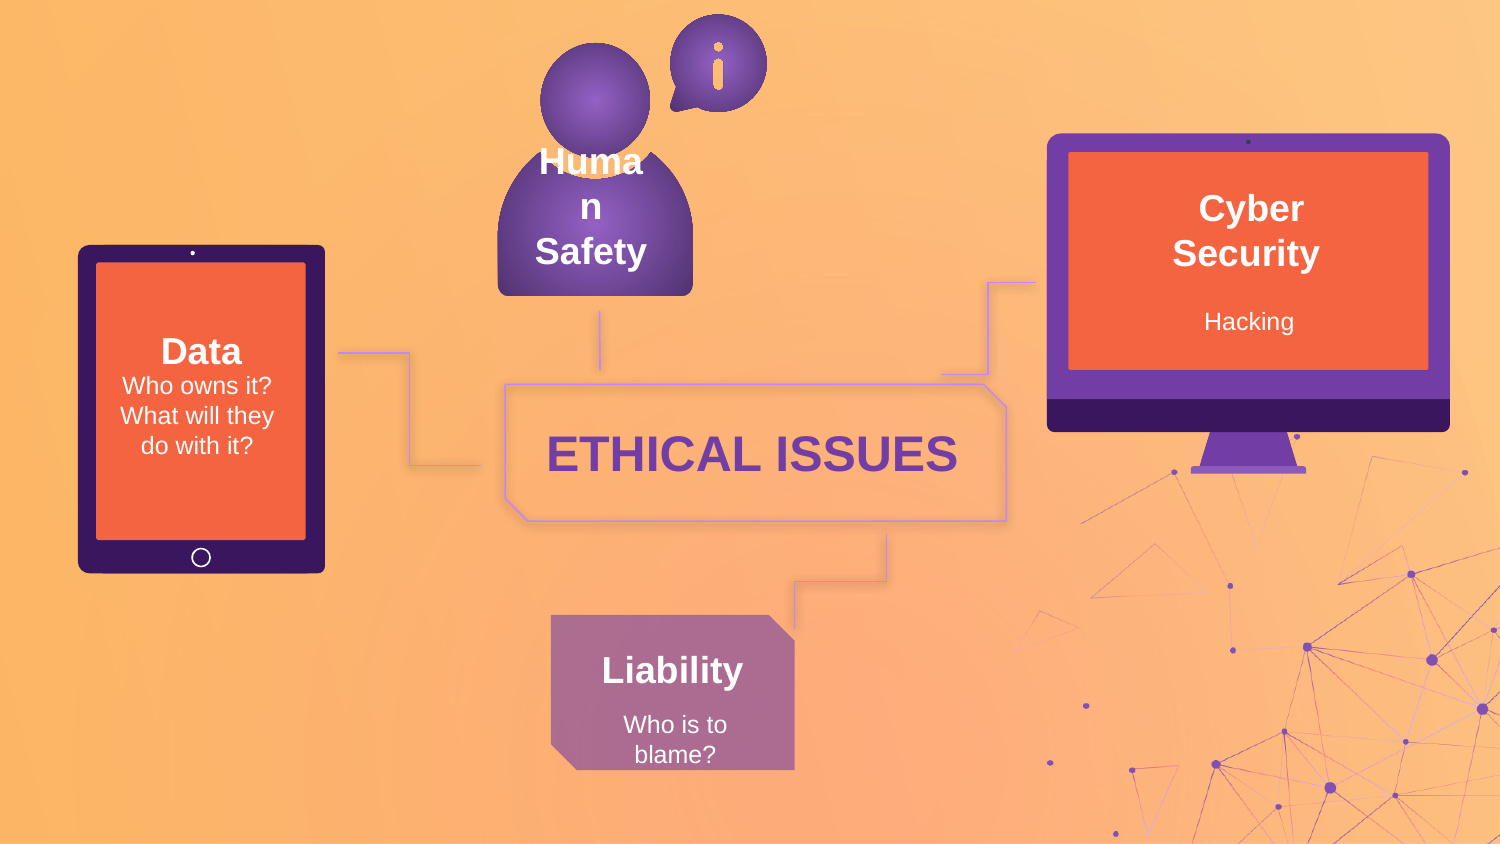

Human Safety

Cyber Security
Hacking

Data
Who owns it?
What will they do with it?
ETHICAL ISSUES

Liability
Who is to blame?